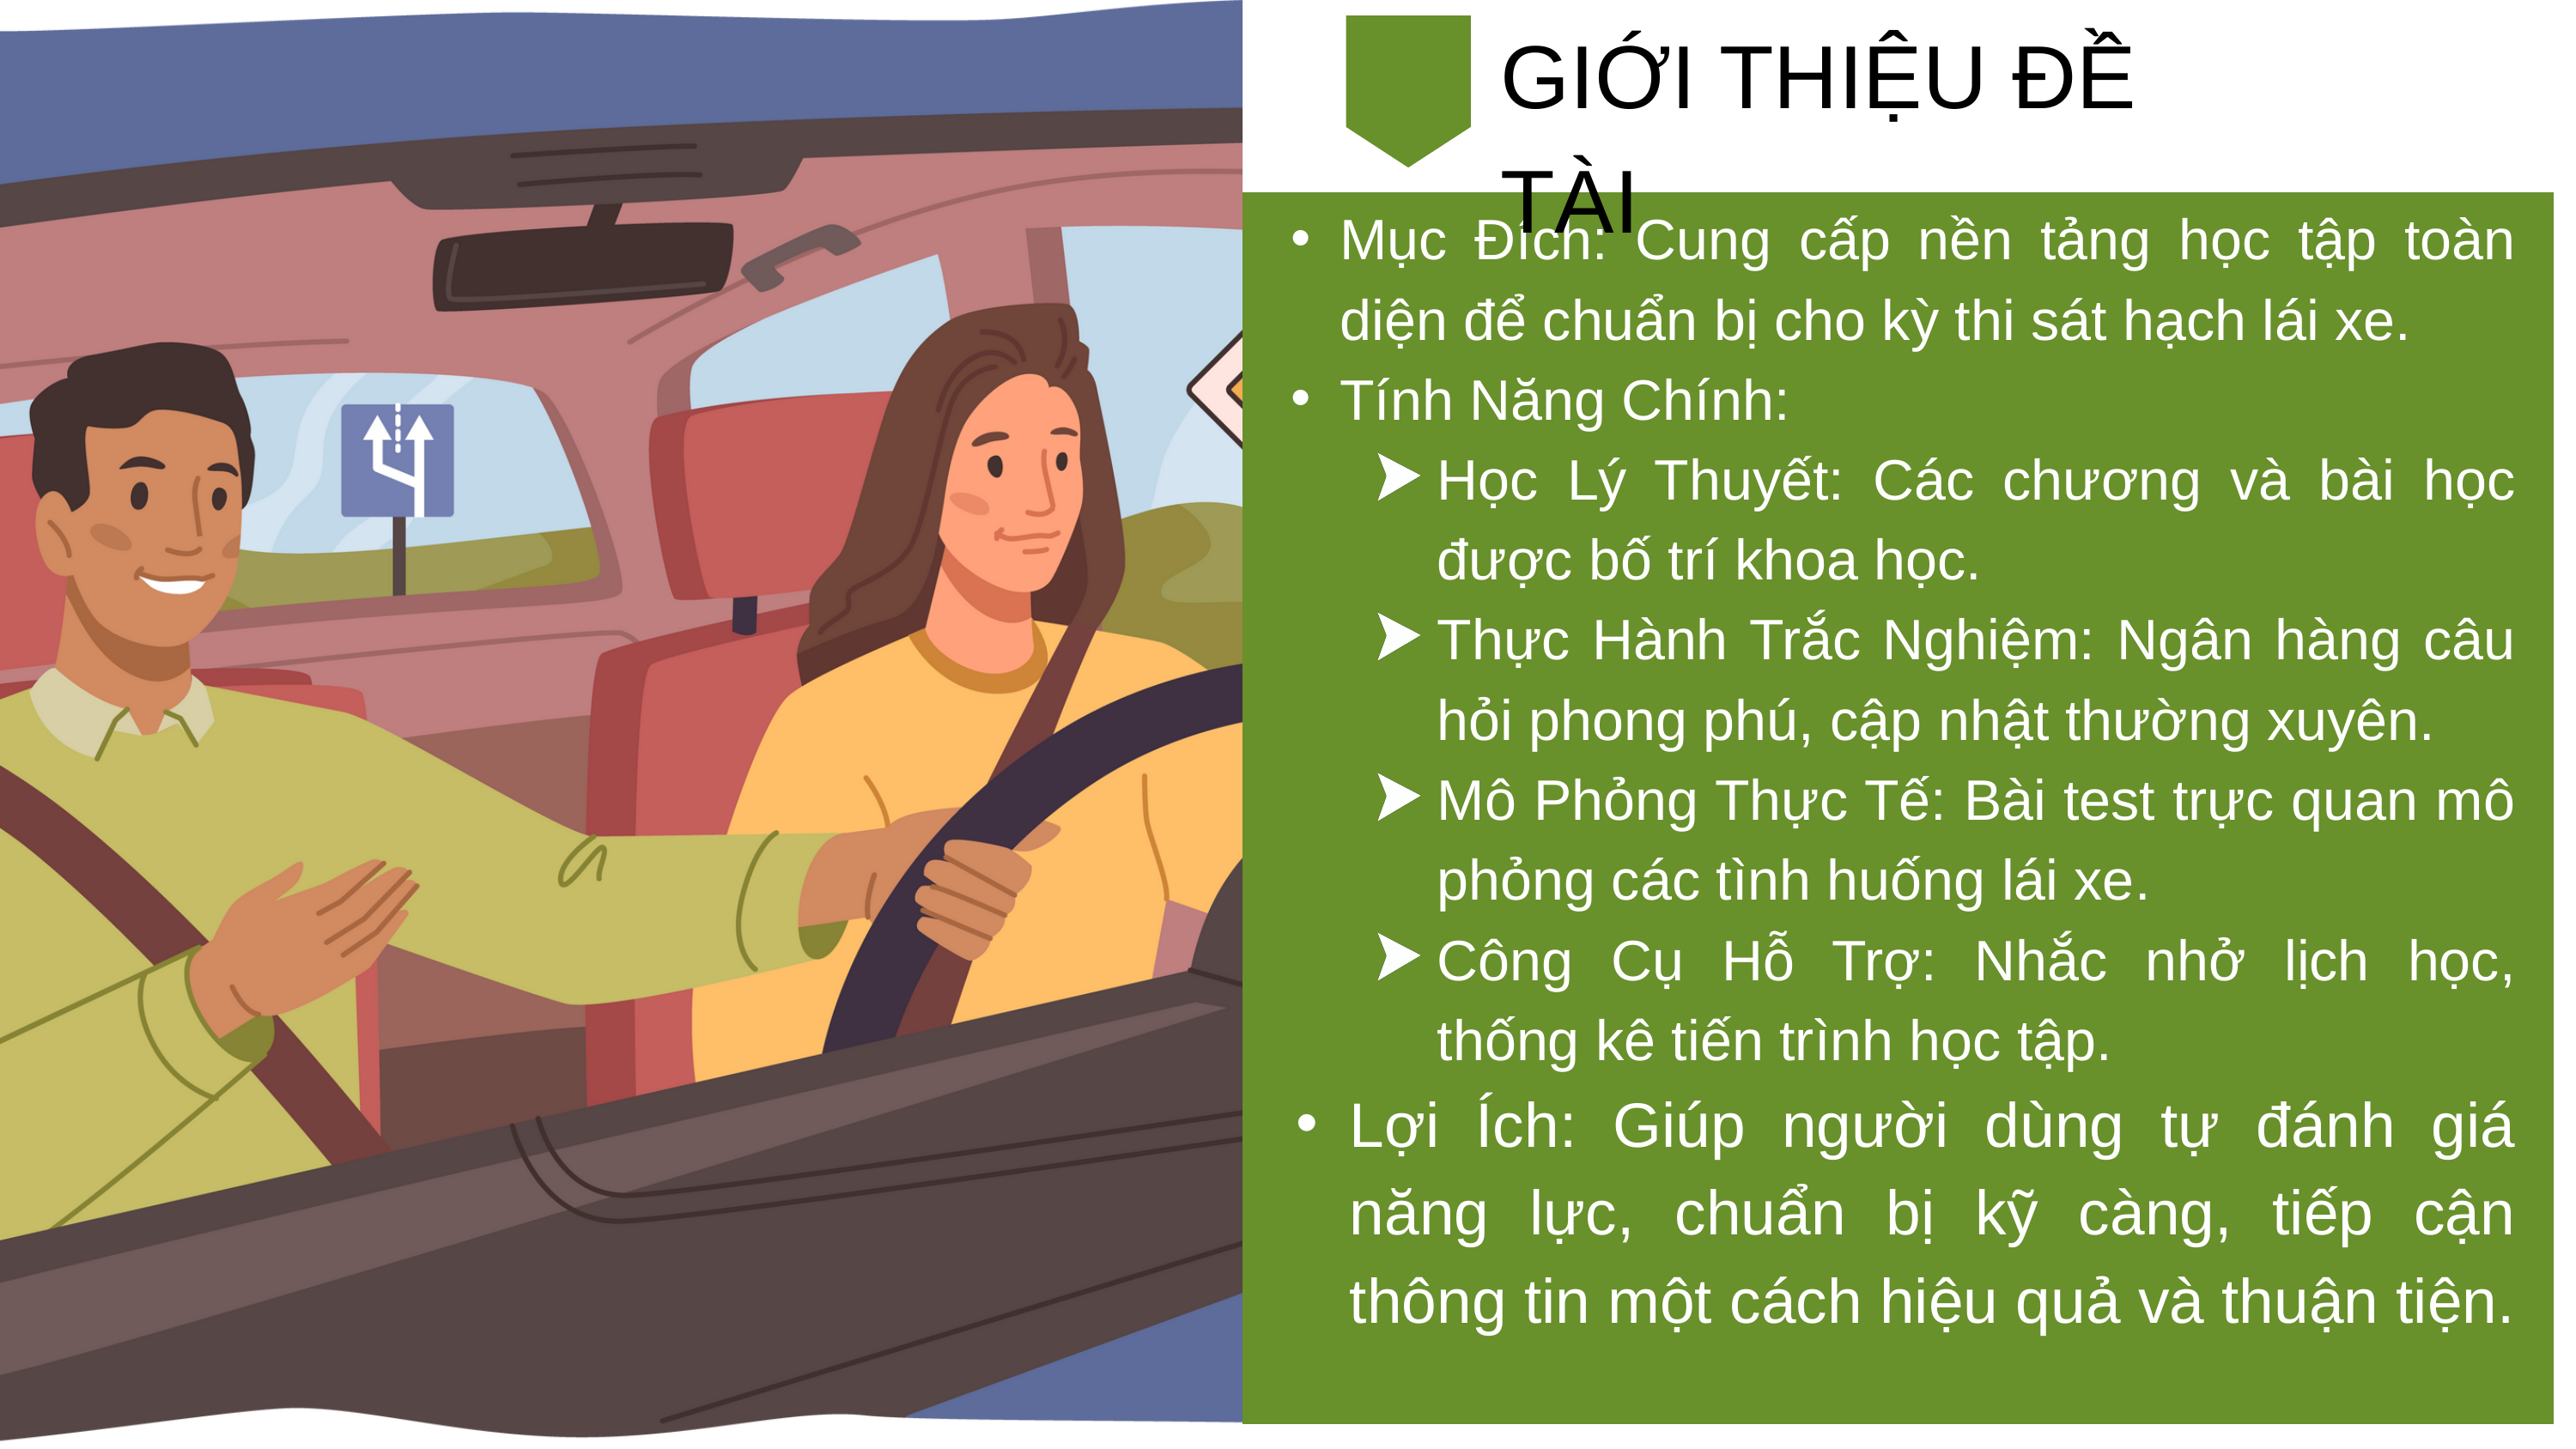

GIỚI THIỆU ĐỀ TÀI

Mục Đích: Cung cấp nền tảng học tập toàn diện để chuẩn bị cho kỳ thi sát hạch lái xe.
Tính Năng Chính:
Học Lý Thuyết: Các chương và bài học được bố trí khoa học.
Thực Hành Trắc Nghiệm: Ngân hàng câu hỏi phong phú, cập nhật thường xuyên.
Mô Phỏng Thực Tế: Bài test trực quan mô phỏng các tình huống lái xe.
Công Cụ Hỗ Trợ: Nhắc nhở lịch học, thống kê tiến trình học tập.
Lợi Ích: Giúp người dùng tự đánh giá năng lực, chuẩn bị kỹ càng, tiếp cận thông tin một cách hiệu quả và thuận tiện.